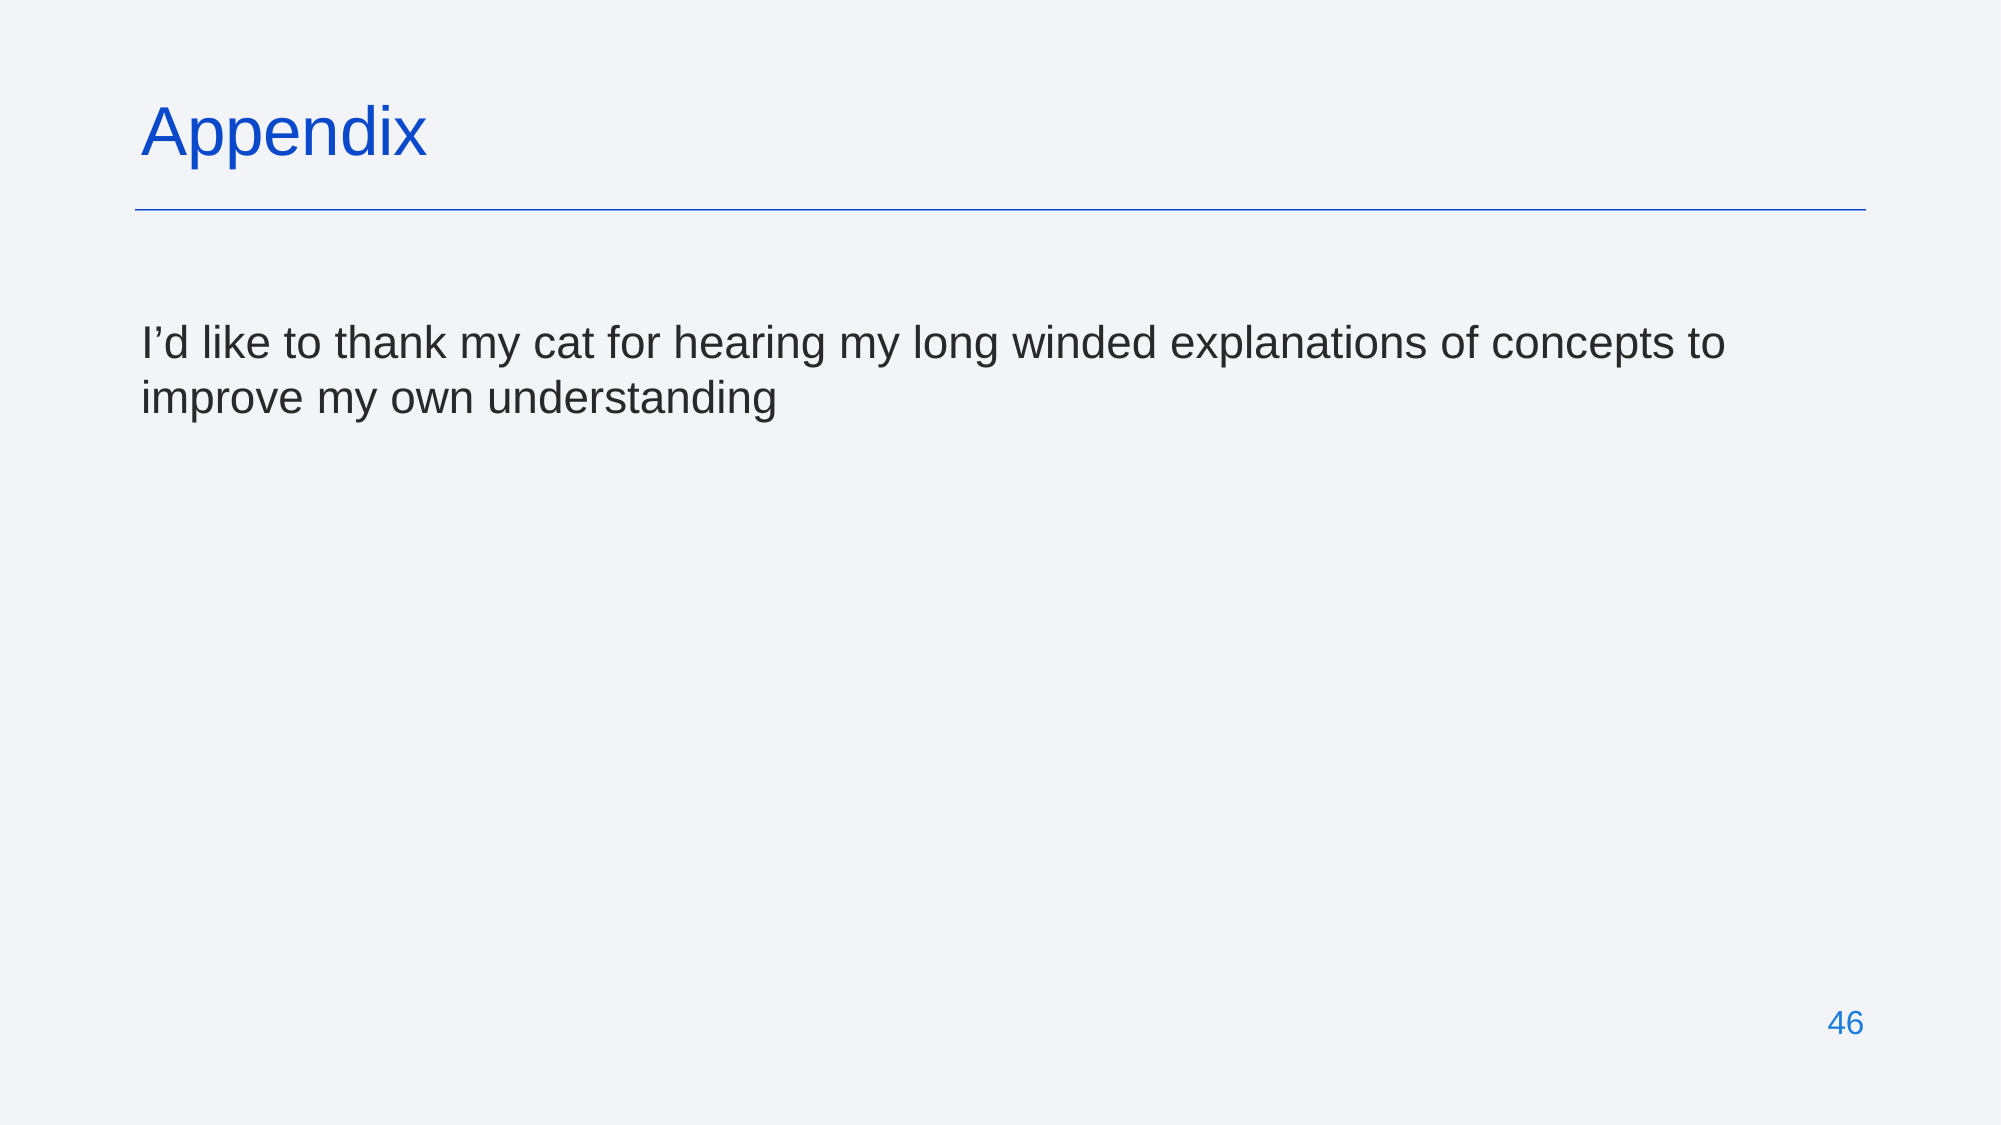

Appendix
I’d like to thank my cat for hearing my long winded explanations of concepts to improve my own understanding
46